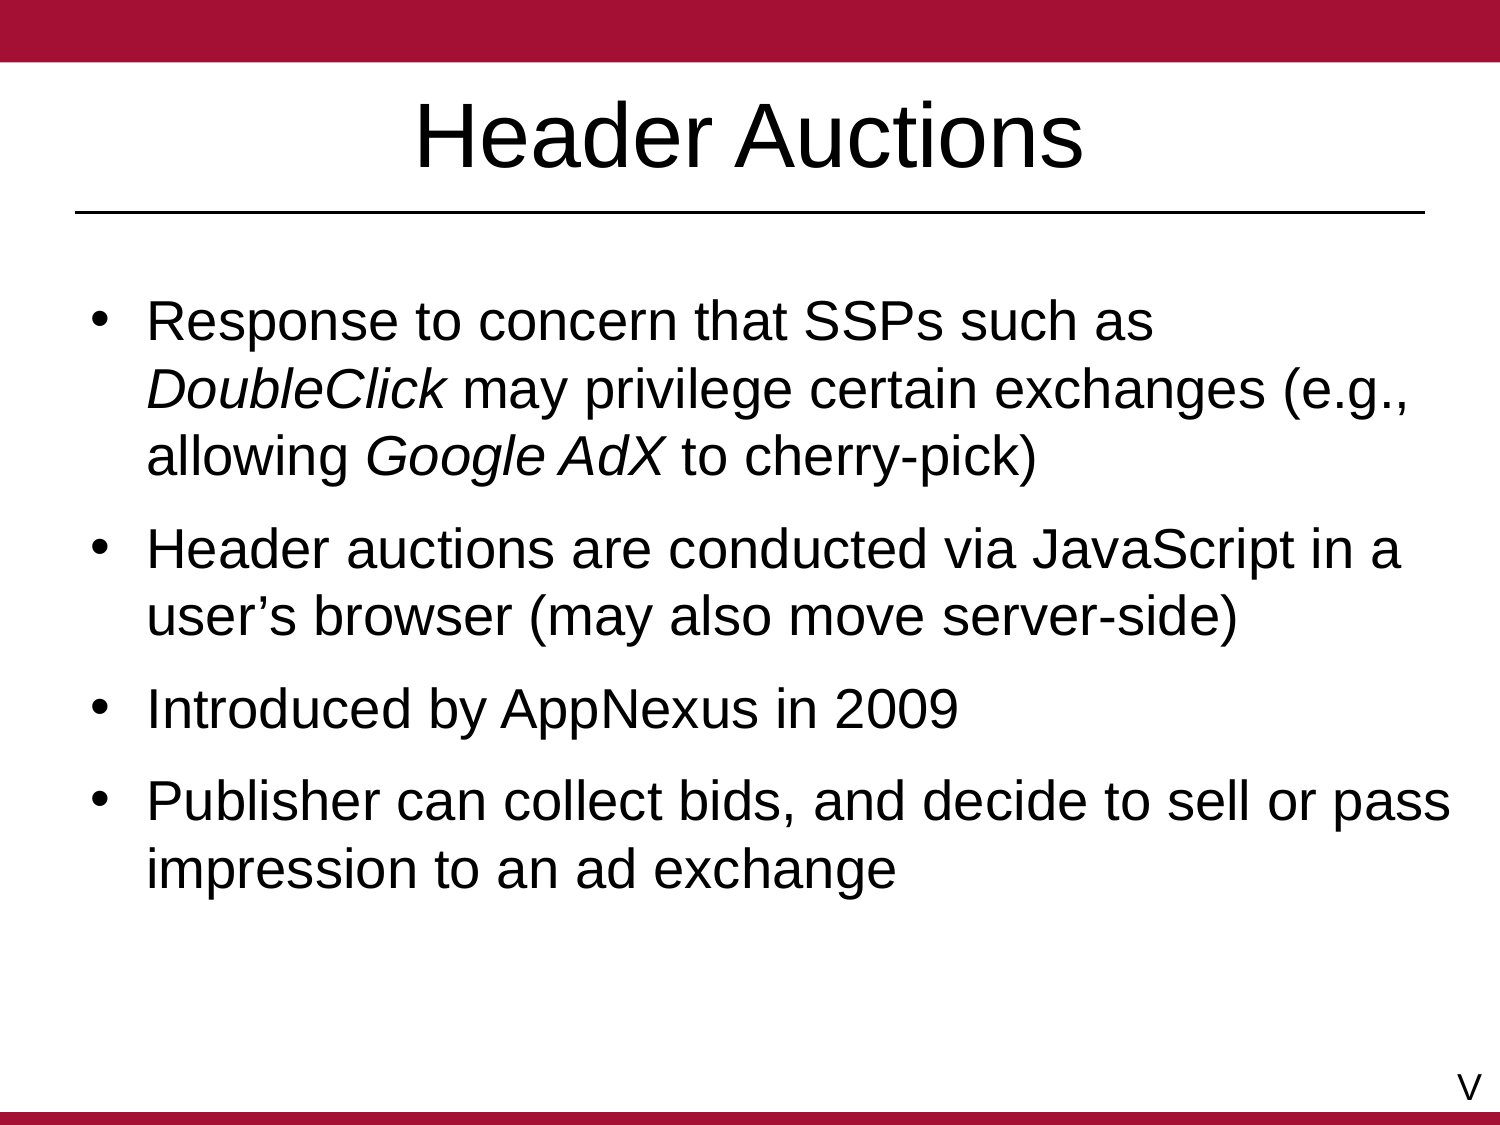

# Header Auctions

Response to concern that SSPs such as DoubleClick may privilege certain exchanges (e.g., allowing Google AdX to cherry-pick)
Header auctions are conducted via JavaScript in a user’s browser (may also move server-side)
Introduced by AppNexus in 2009
Publisher can collect bids, and decide to sell or pass impression to an ad exchange
V